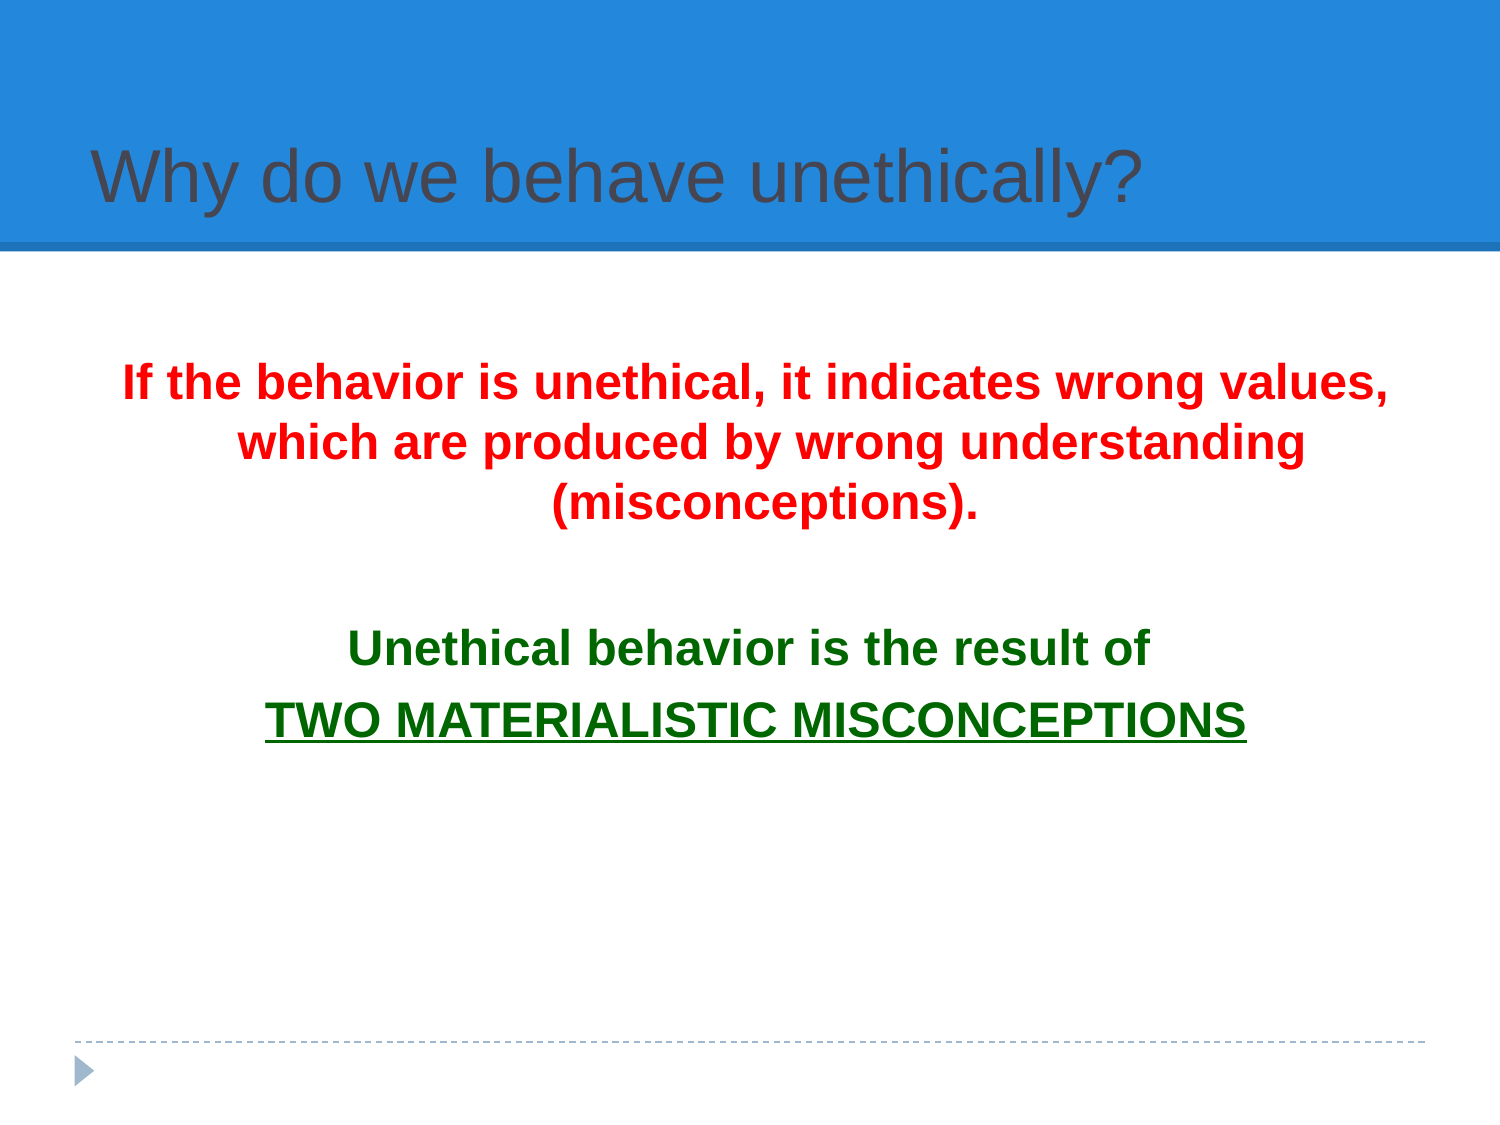

# Why do we behave unethically?

If the behavior is unethical, it indicates wrong values, which are produced by wrong understanding (misconceptions).

Unethical behavior is the result of
TWO MATERIALISTIC MISCONCEPTIONS